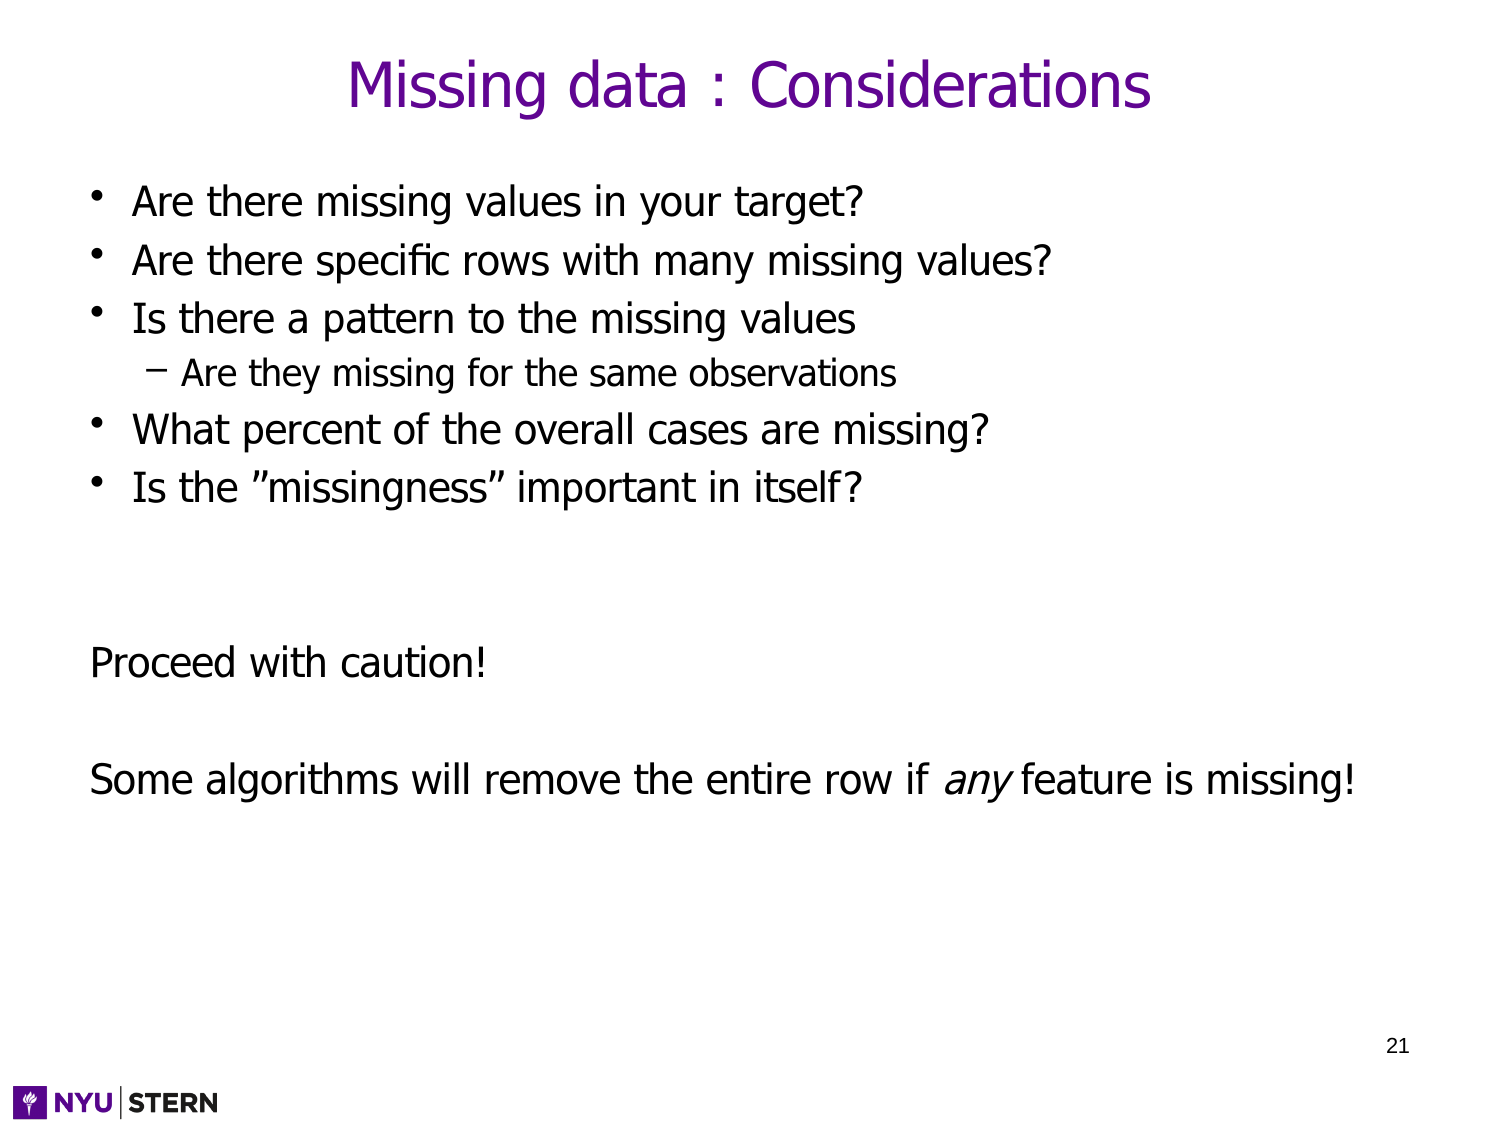

# Missing data : Considerations
Are there missing values in your target?
Are there specific rows with many missing values?
Is there a pattern to the missing values
Are they missing for the same observations
What percent of the overall cases are missing?
Is the ”missingness” important in itself?

Proceed with caution!

Some algorithms will remove the entire row if any feature is missing!
21